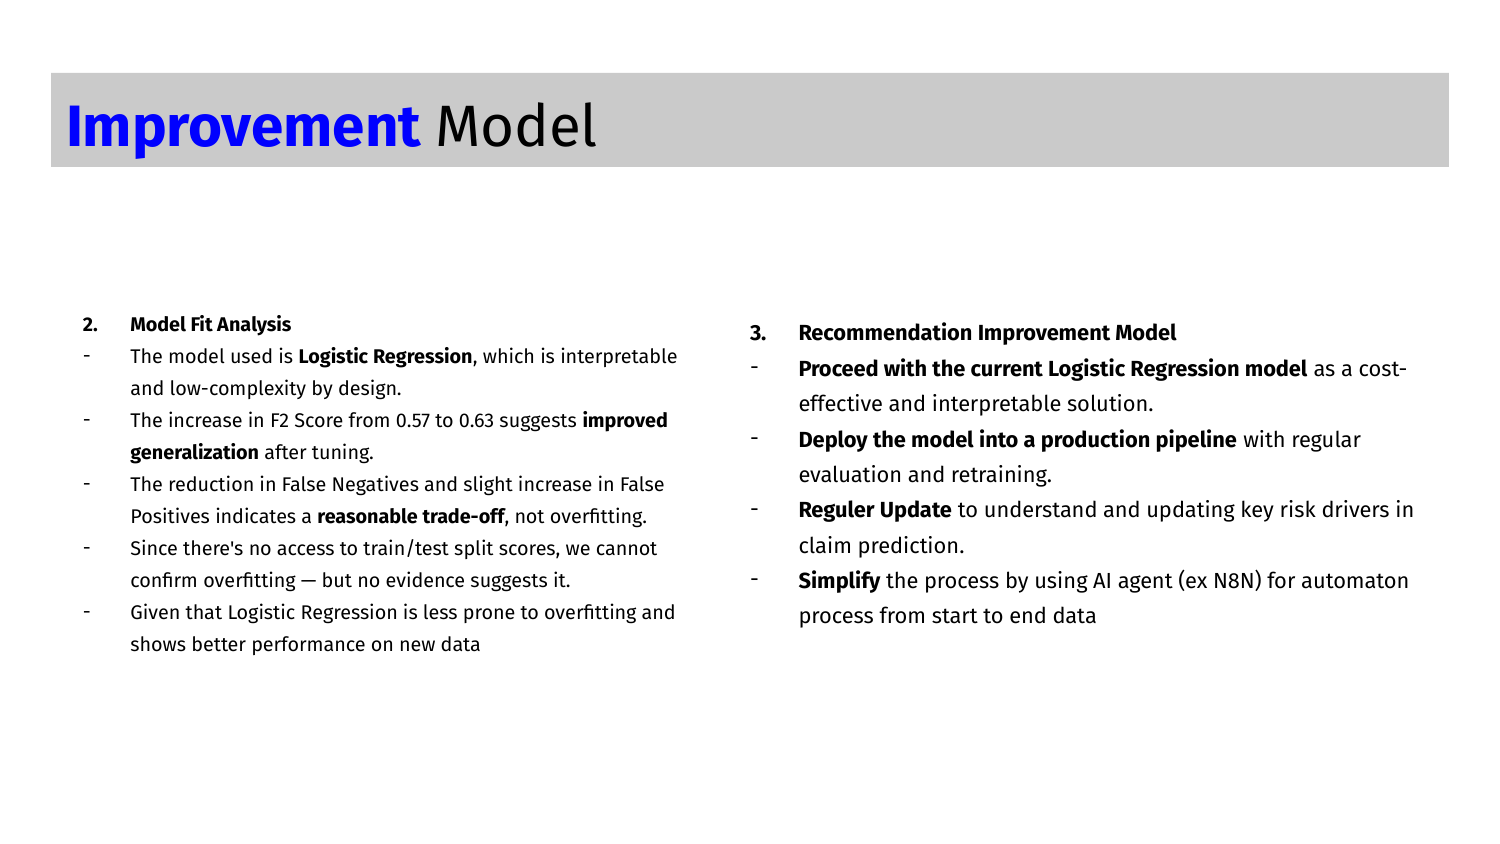

# Improvement Model
Model Fit Analysis
The model used is Logistic Regression, which is interpretable and low-complexity by design.
The increase in F2 Score from 0.57 to 0.63 suggests improved generalization after tuning.
The reduction in False Negatives and slight increase in False Positives indicates a reasonable trade-off, not overfitting.
Since there's no access to train/test split scores, we cannot confirm overfitting — but no evidence suggests it.
Given that Logistic Regression is less prone to overfitting and shows better performance on new data
Recommendation Improvement Model
Proceed with the current Logistic Regression model as a cost-effective and interpretable solution.
Deploy the model into a production pipeline with regular evaluation and retraining.
Reguler Update to understand and updating key risk drivers in claim prediction.
Simplify the process by using AI agent (ex N8N) for automaton process from start to end data